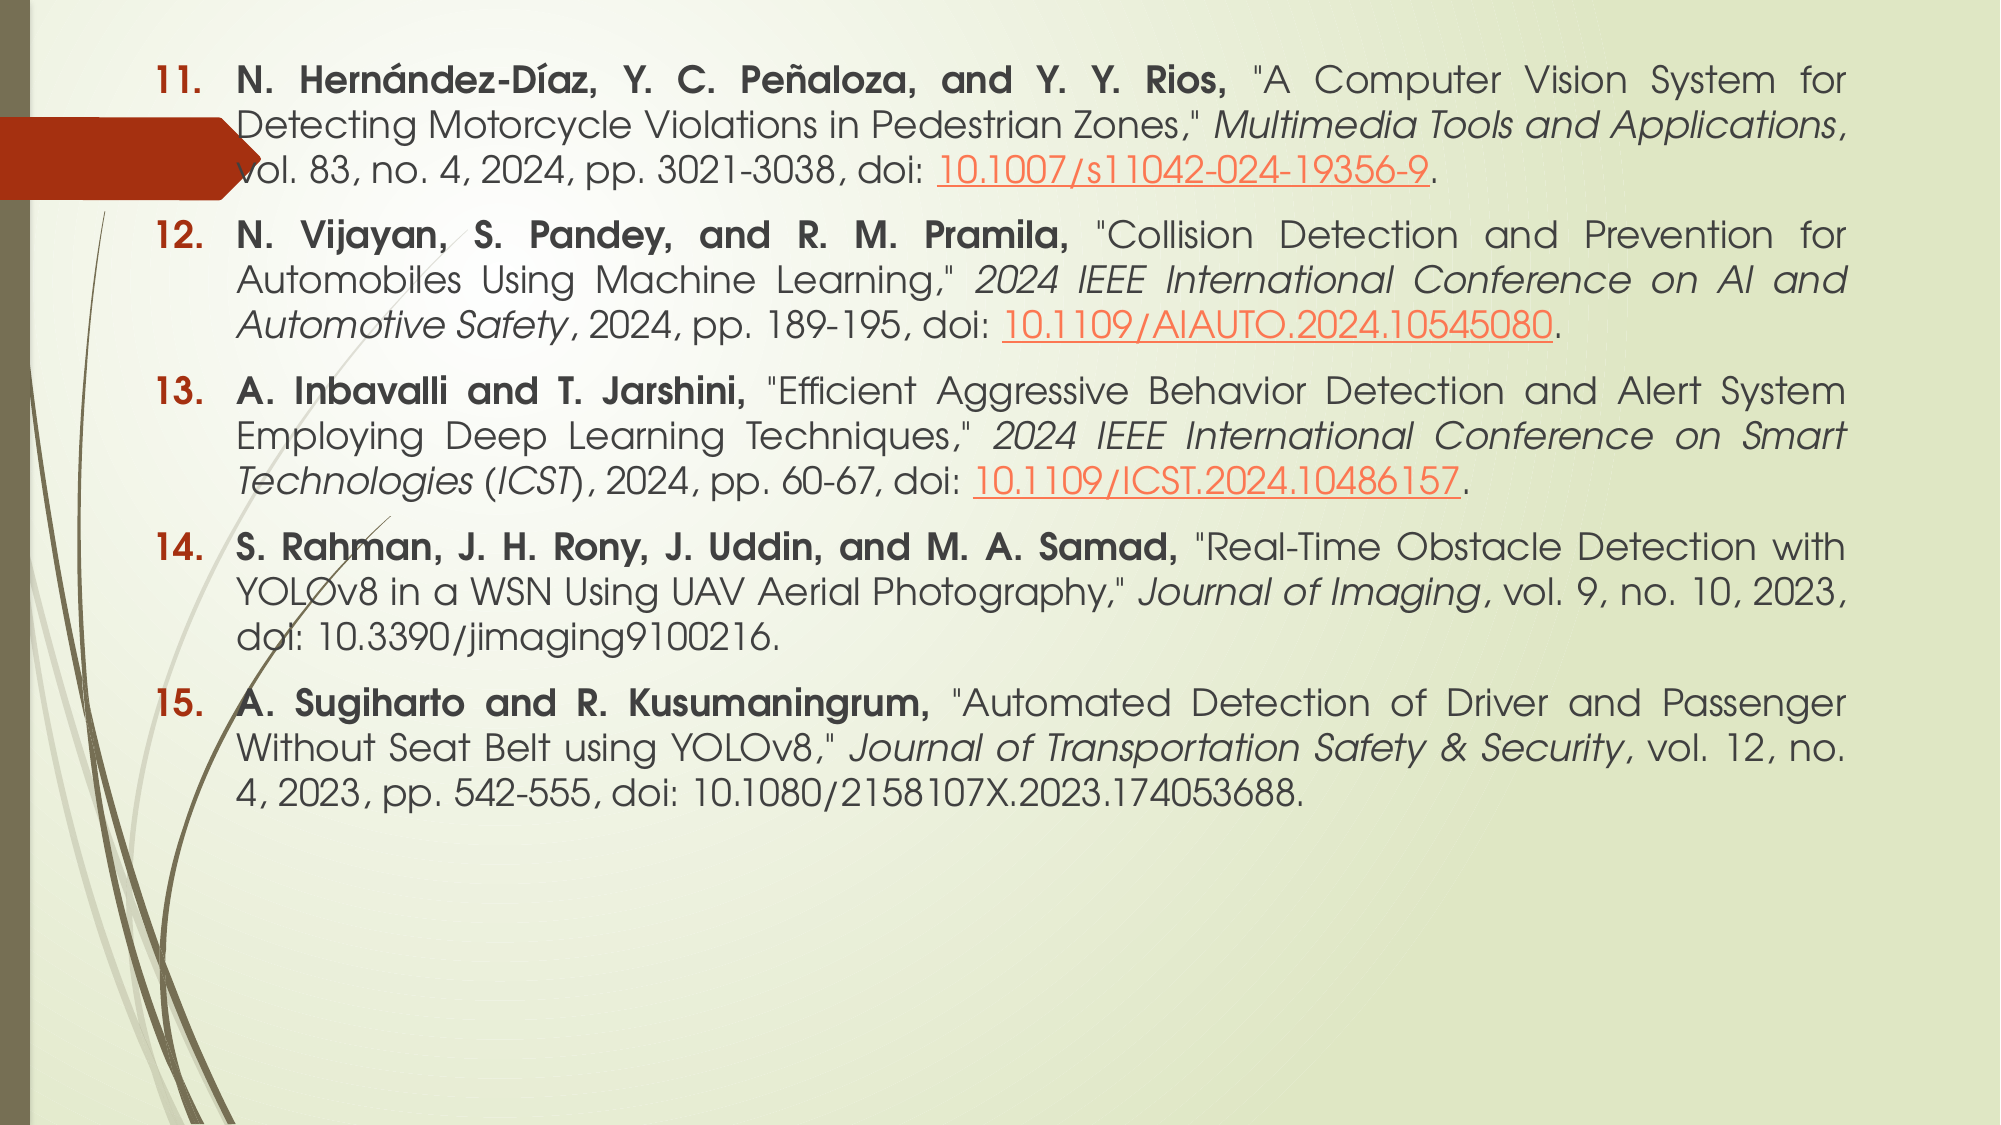

N. Hernández-Díaz, Y. C. Peñaloza, and Y. Y. Rios, "A Computer Vision System for Detecting Motorcycle Violations in Pedestrian Zones," Multimedia Tools and Applications, vol. 83, no. 4, 2024, pp. 3021-3038, doi: 10.1007/s11042-024-19356-9.
N. Vijayan, S. Pandey, and R. M. Pramila, "Collision Detection and Prevention for Automobiles Using Machine Learning," 2024 IEEE International Conference on AI and Automotive Safety, 2024, pp. 189-195, doi: 10.1109/AIAUTO.2024.10545080.
A. Inbavalli and T. Jarshini, "Efficient Aggressive Behavior Detection and Alert System Employing Deep Learning Techniques," 2024 IEEE International Conference on Smart Technologies (ICST), 2024, pp. 60-67, doi: 10.1109/ICST.2024.10486157.
S. Rahman, J. H. Rony, J. Uddin, and M. A. Samad, "Real-Time Obstacle Detection with YOLOv8 in a WSN Using UAV Aerial Photography," Journal of Imaging, vol. 9, no. 10, 2023, doi: 10.3390/jimaging9100216.
A. Sugiharto and R. Kusumaningrum, "Automated Detection of Driver and Passenger Without Seat Belt using YOLOv8," Journal of Transportation Safety & Security, vol. 12, no. 4, 2023, pp. 542-555, doi: 10.1080/2158107X.2023.174053688.

#